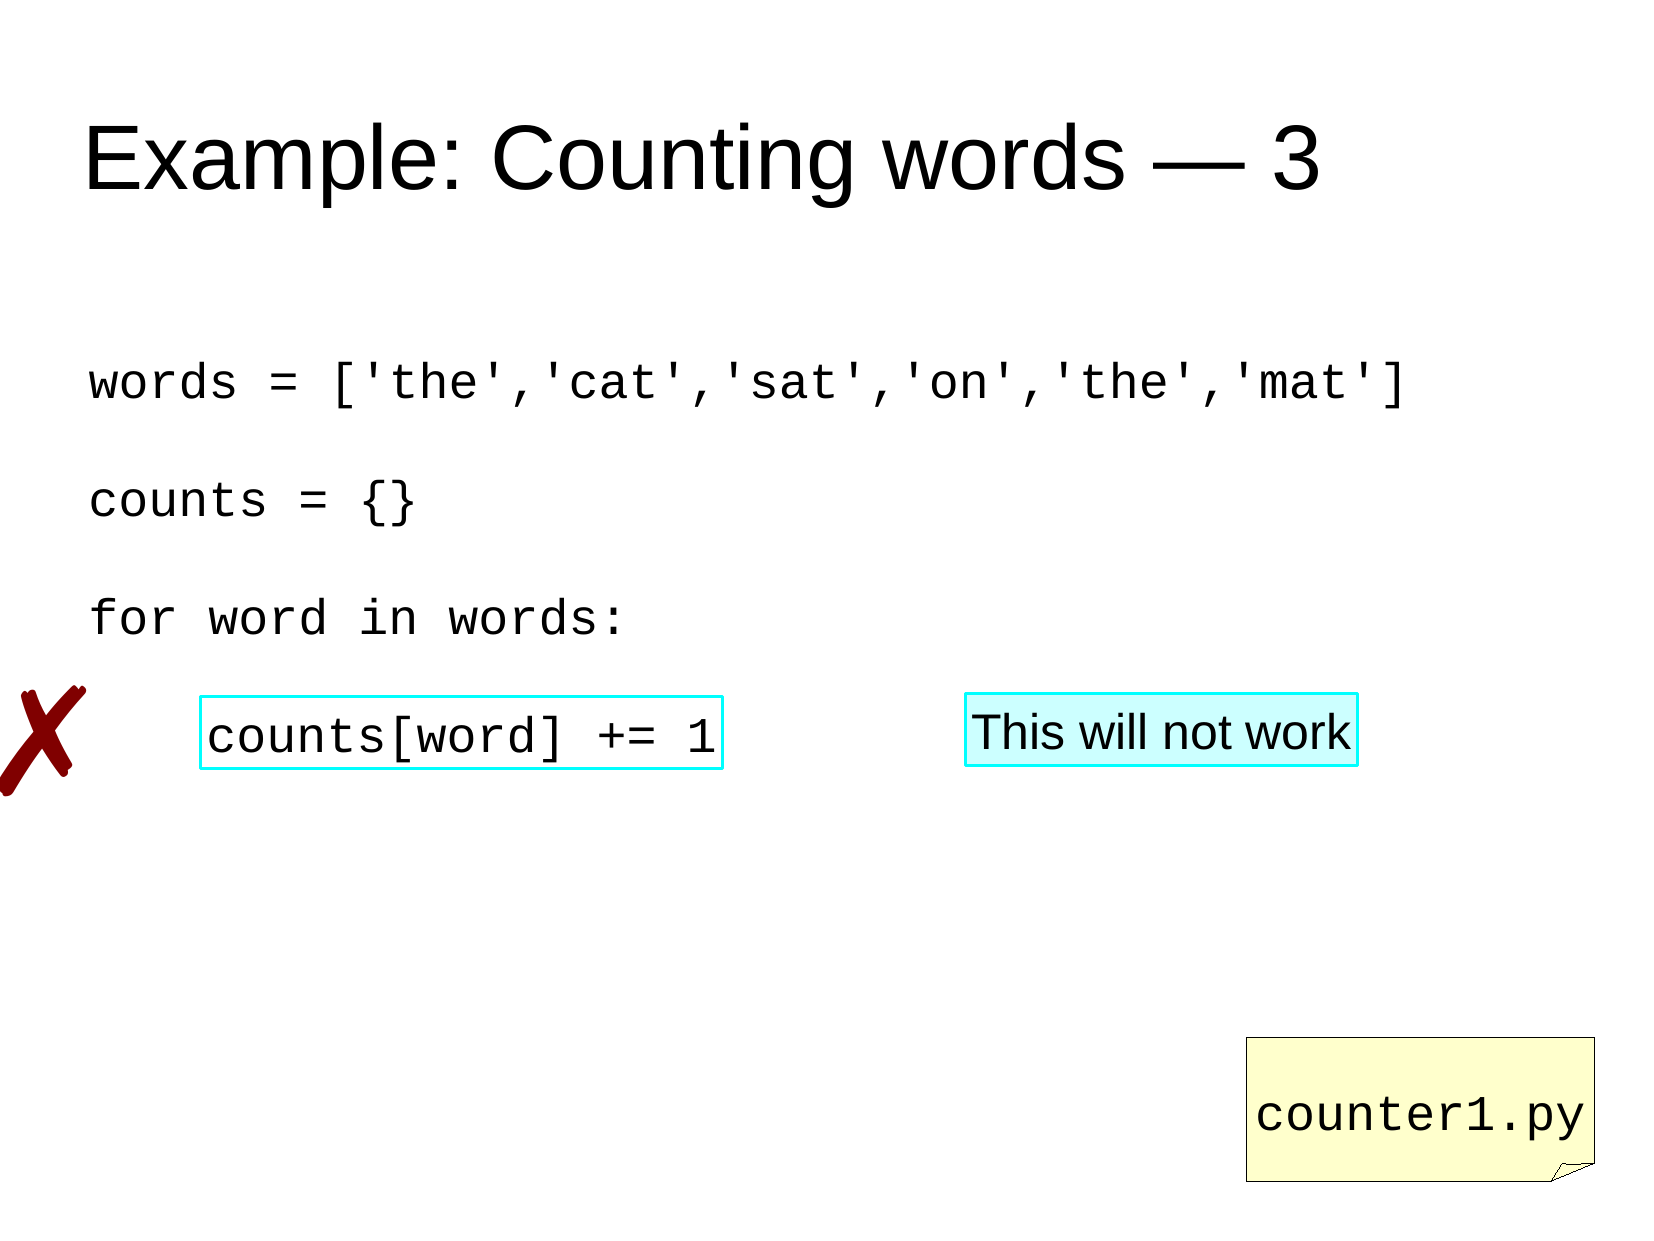

Example: Counting words ― 3
words = ['the','cat','sat','on','the','mat']
counts = {}
for word in words:
✗
This will not work
counts[word] += 1

counter1.py
403